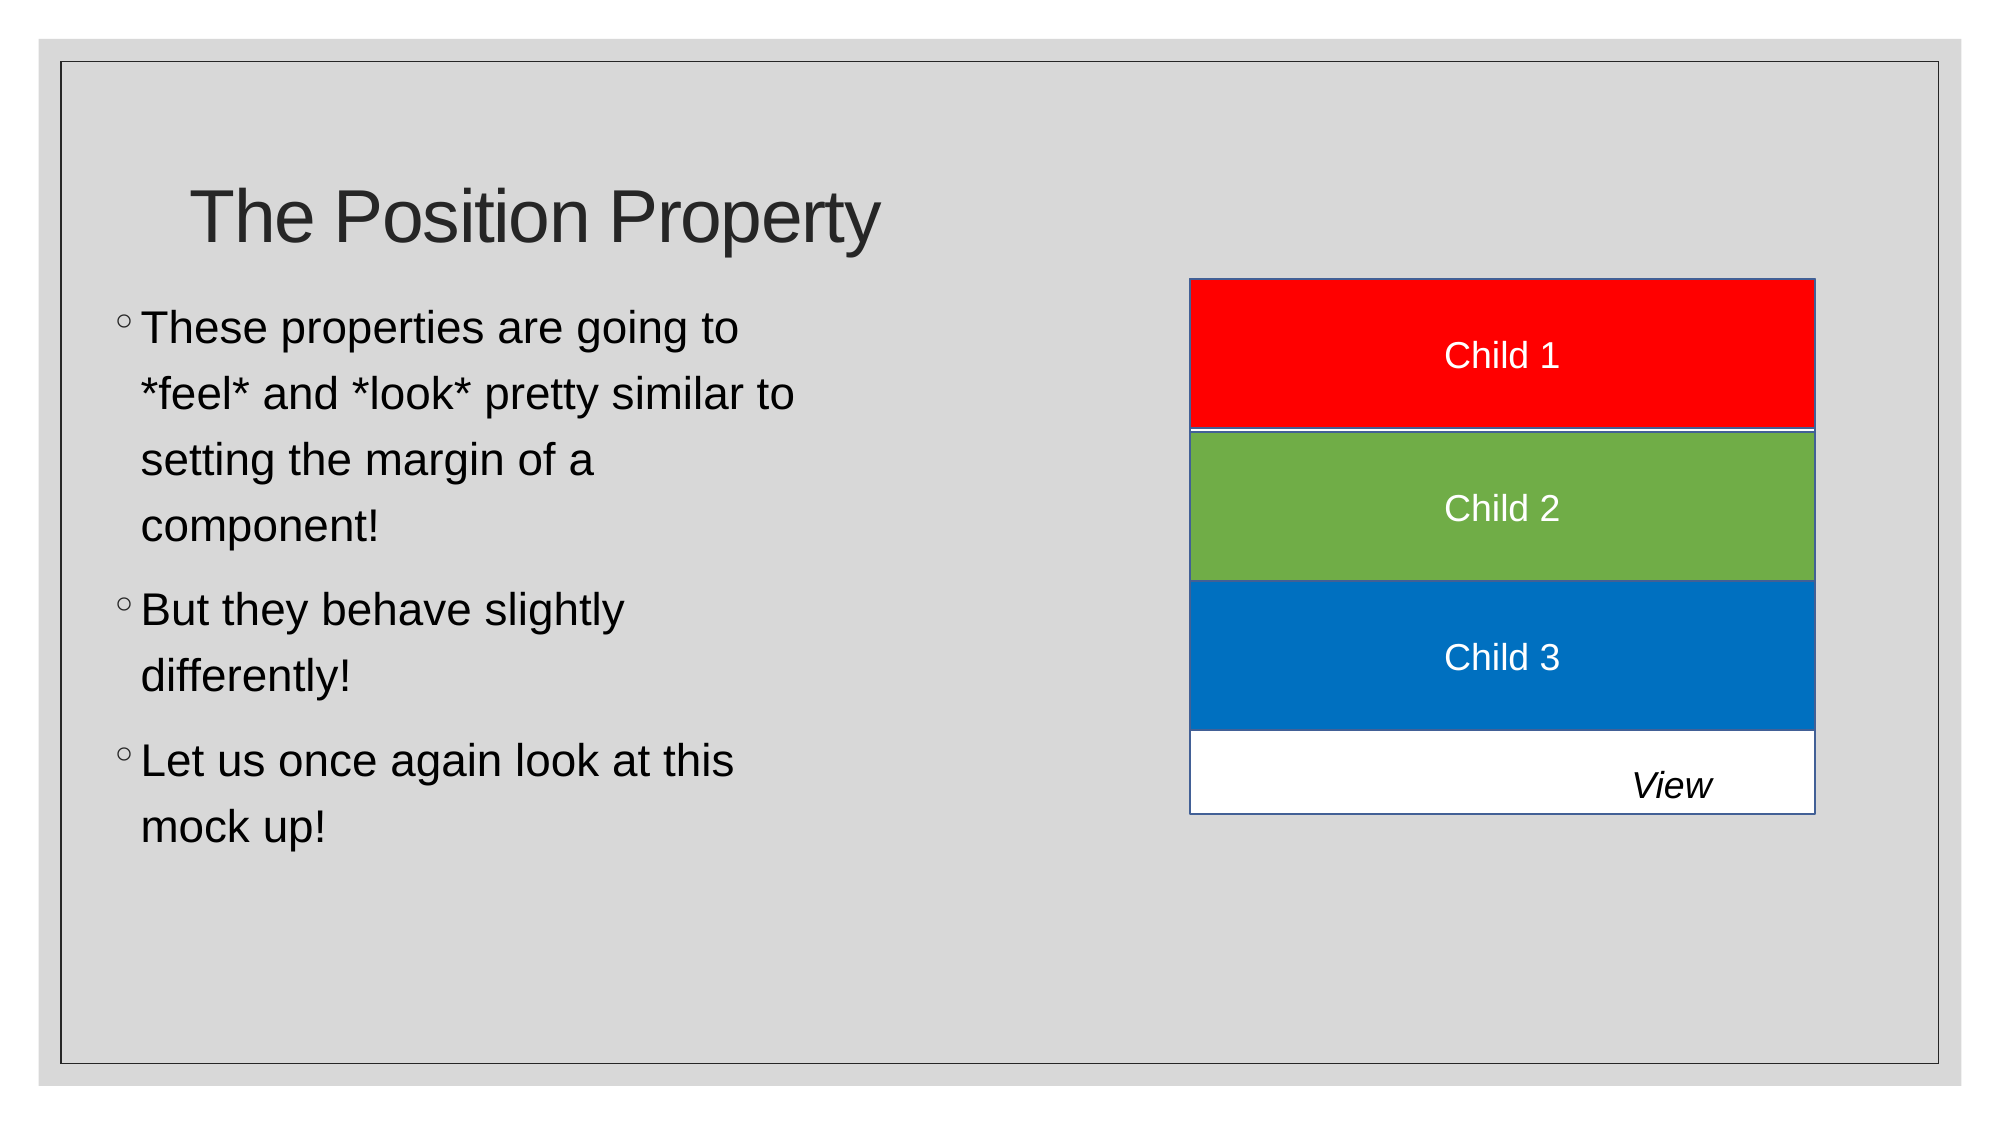

# The Position Property
These properties are going to *feel* and *look* pretty similar to setting the margin of a component!
But they behave slightly differently!
Let us once again look at this mock up!

Child 1
Child 2
Child 3
View